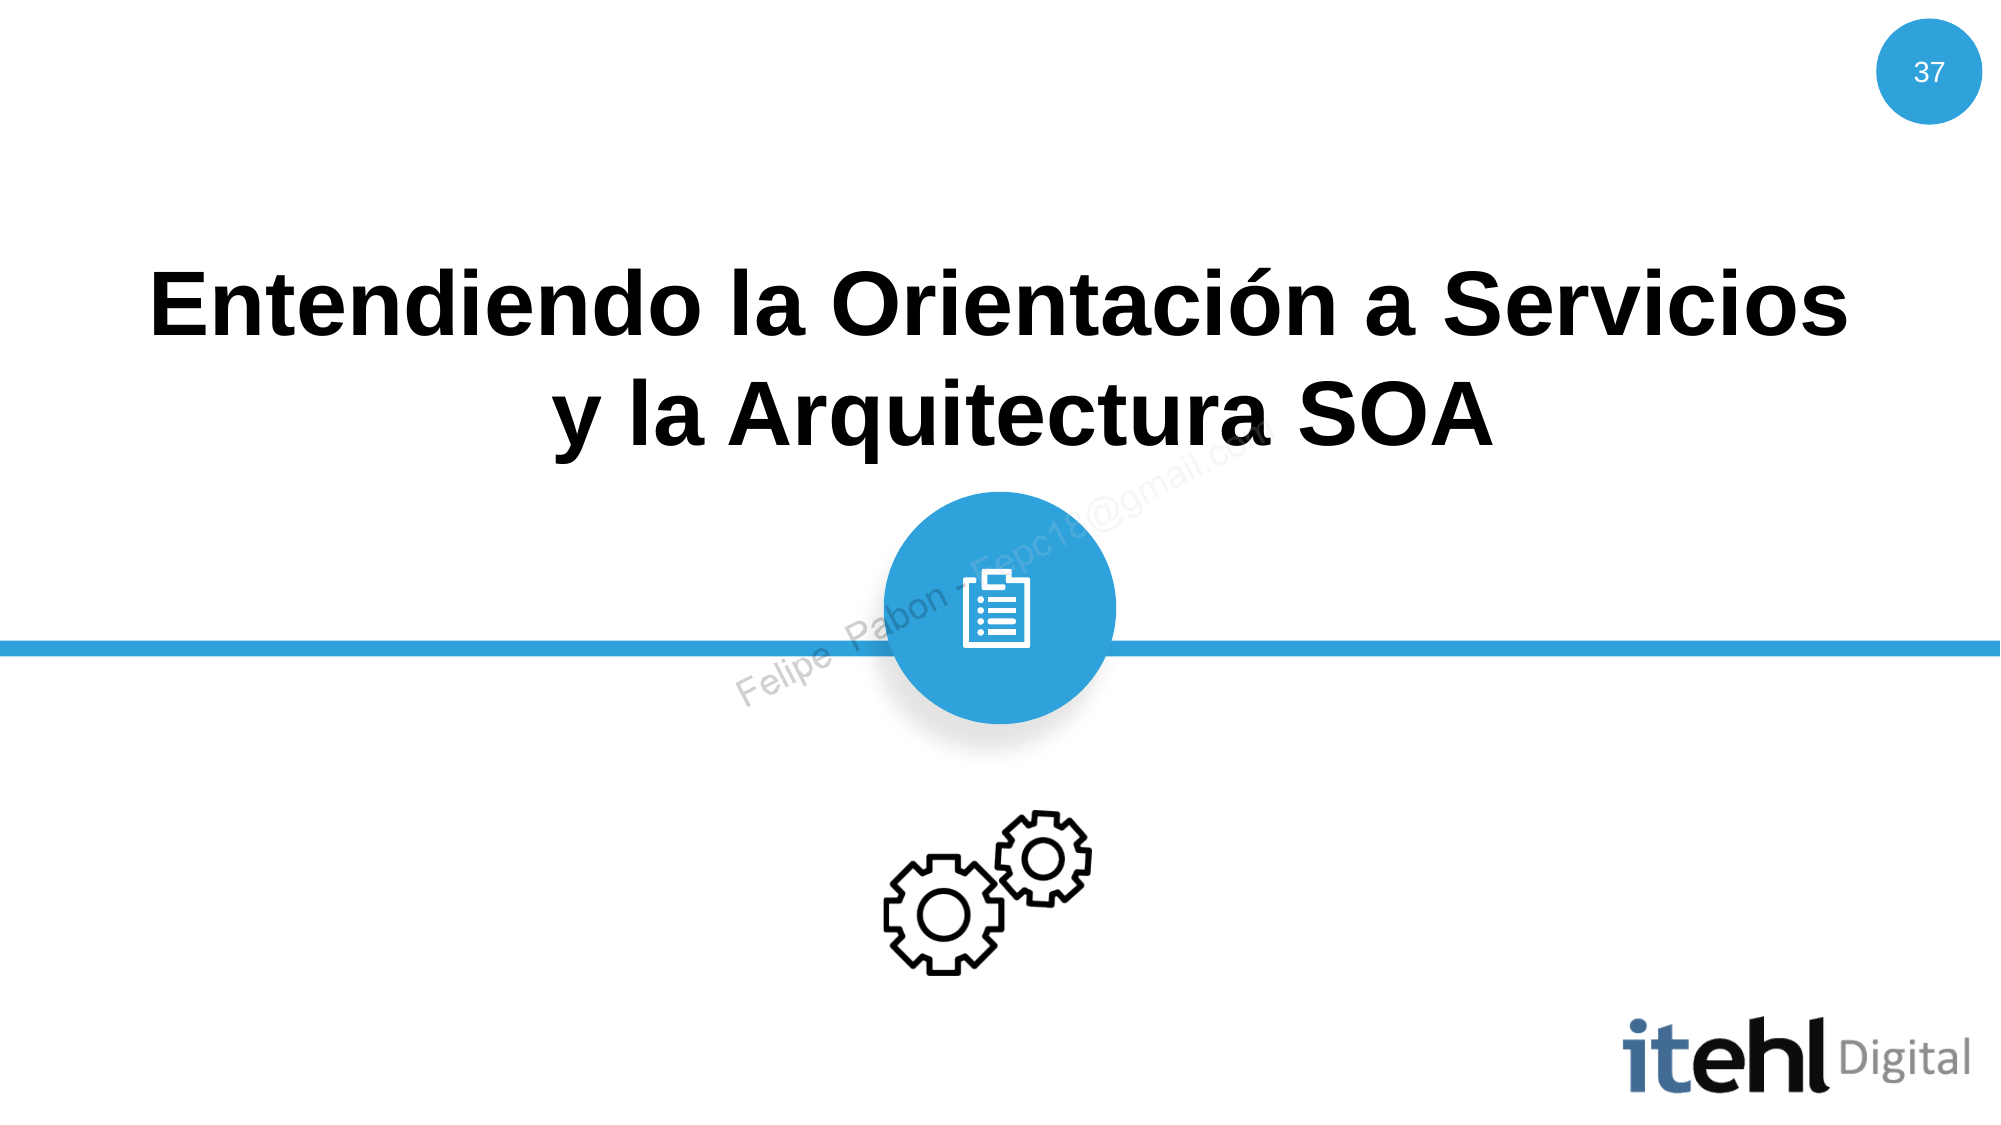

37

# Entendiendo la Orientación a Servicios  y la Arquitectura SOA